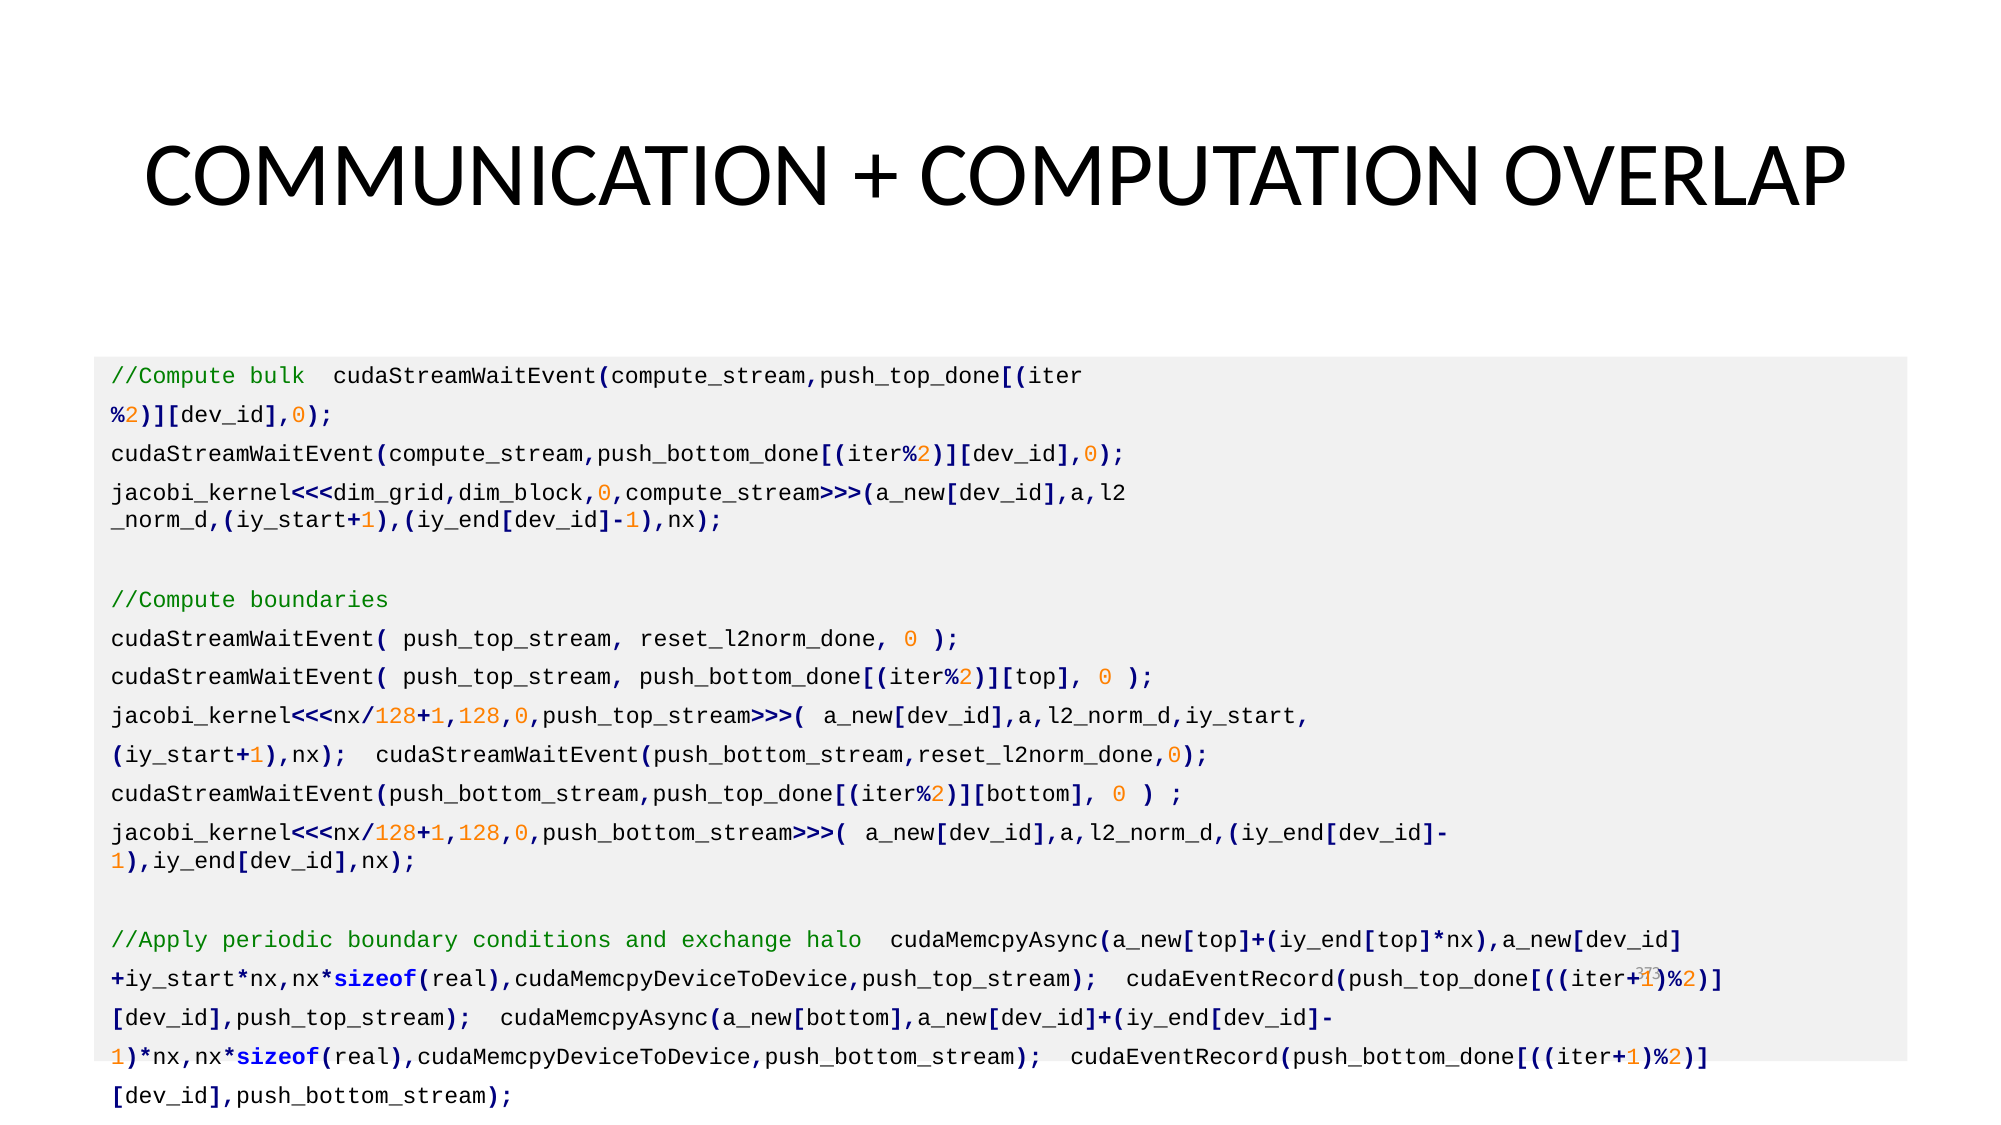

# COMMUNICATION + COMPUTATION OVERLAP
//Compute bulk  cudaStreamWaitEvent(compute_stream,push_top_done[(iter%2)][dev_id],0);  cudaStreamWaitEvent(compute_stream,push_bottom_done[(iter%2)][dev_id],0);
jacobi_kernel<<<dim_grid,dim_block,0,compute_stream>>>(a_new[dev_id],a,l2_norm_d,(iy_start+1),(iy_end[dev_id]-1),nx);

//Compute boundaries
cudaStreamWaitEvent( push_top_stream, reset_l2norm_done, 0 );
cudaStreamWaitEvent( push_top_stream, push_bottom_done[(iter%2)][top], 0 );  jacobi_kernel<<<nx/128+1,128,0,push_top_stream>>>( a_new[dev_id],a,l2_norm_d,iy_start,(iy_start+1),nx);  cudaStreamWaitEvent(push_bottom_stream,reset_l2norm_done,0);
cudaStreamWaitEvent(push_bottom_stream,push_top_done[(iter%2)][bottom], 0 ) ;
jacobi_kernel<<<nx/128+1,128,0,push_bottom_stream>>>( a_new[dev_id],a,l2_norm_d,(iy_end[dev_id]-1),iy_end[dev_id],nx);

//Apply periodic boundary conditions and exchange halo  cudaMemcpyAsync(a_new[top]+(iy_end[top]*nx),a_new[dev_id]+iy_start*nx,nx*sizeof(real),cudaMemcpyDeviceToDevice,push_top_stream);  cudaEventRecord(push_top_done[((iter+1)%2)][dev_id],push_top_stream);  cudaMemcpyAsync(a_new[bottom],a_new[dev_id]+(iy_end[dev_id]-1)*nx,nx*sizeof(real),cudaMemcpyDeviceToDevice,push_bottom_stream);  cudaEventRecord(push_bottom_done[((iter+1)%2)][dev_id],push_bottom_stream);

373